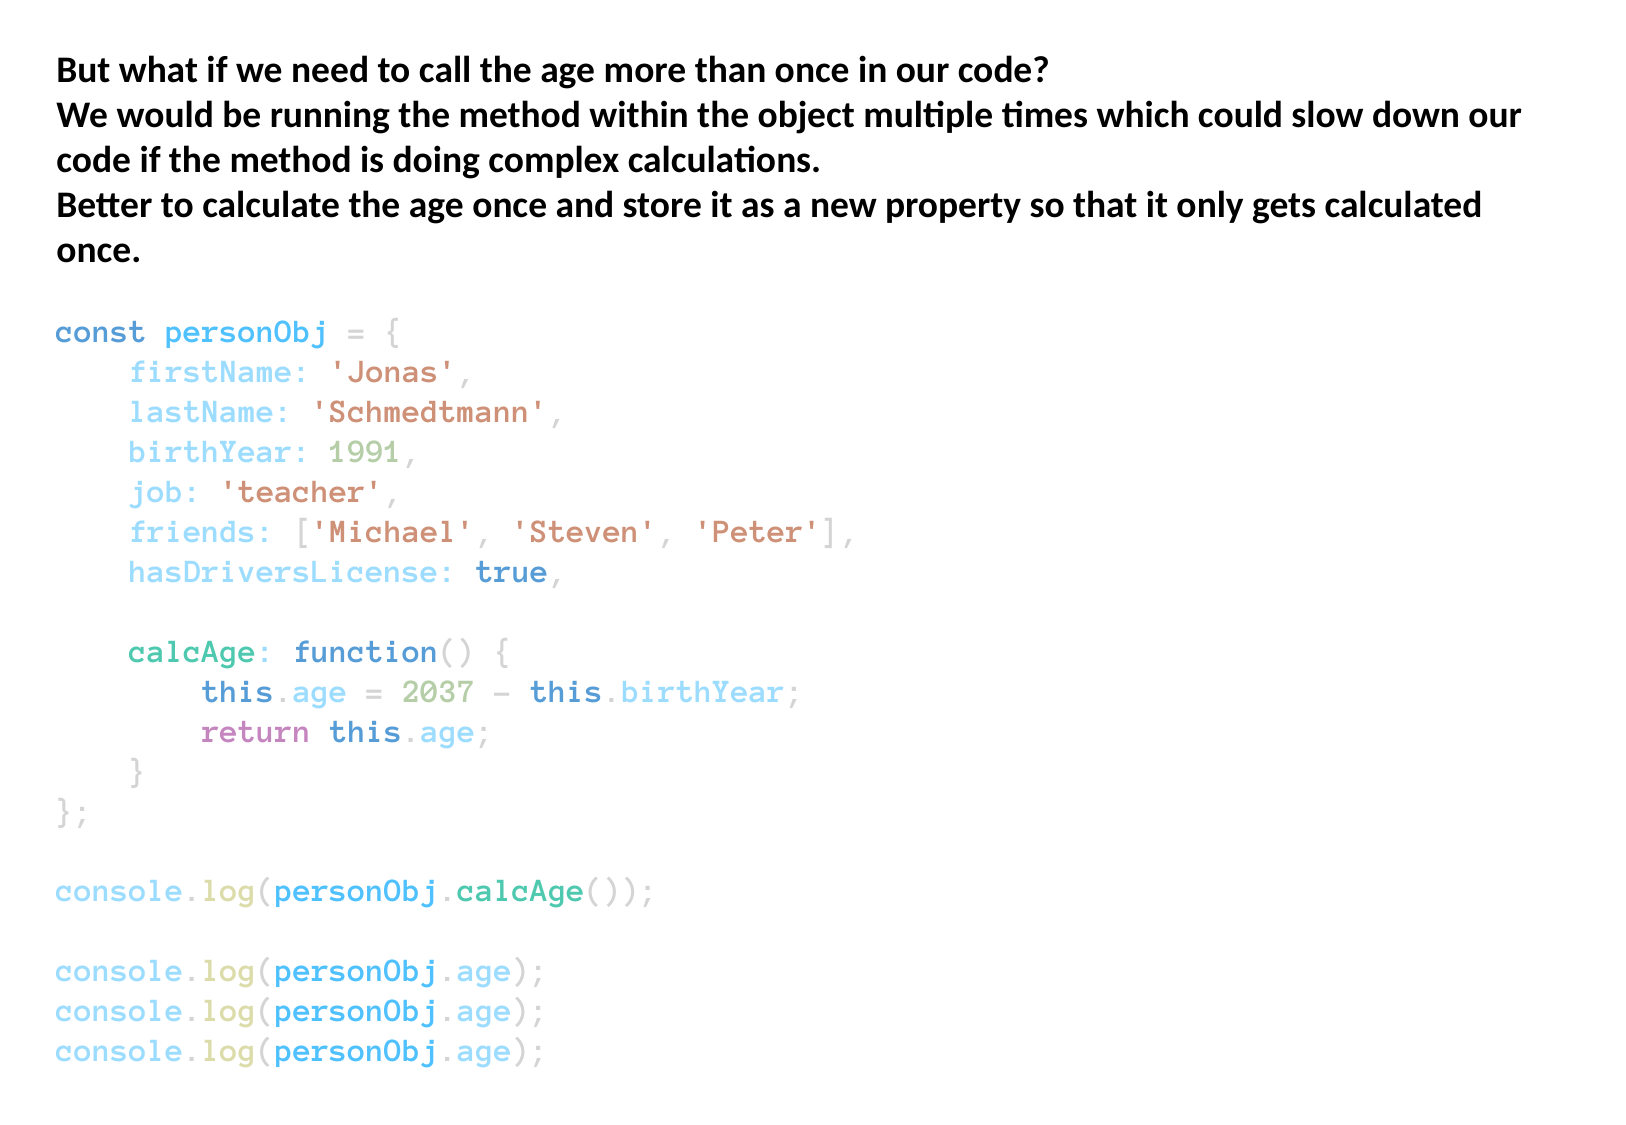

But what if we need to call the age more than once in our code?
We would be running the method within the object multiple times which could slow down our code if the method is doing complex calculations.
Better to calculate the age once and store it as a new property so that it only gets calculated once.
const personObj = {
    firstName: 'Jonas',
    lastName: 'Schmedtmann',
    birthYear: 1991,
    job: 'teacher',
    friends: ['Michael', 'Steven', 'Peter'],
    hasDriversLicense: true,
    calcAge: function() {
        this.age = 2037 - this.birthYear;
        return this.age;
    }
};
console.log(personObj.calcAge());
console.log(personObj.age);
console.log(personObj.age);
console.log(personObj.age);